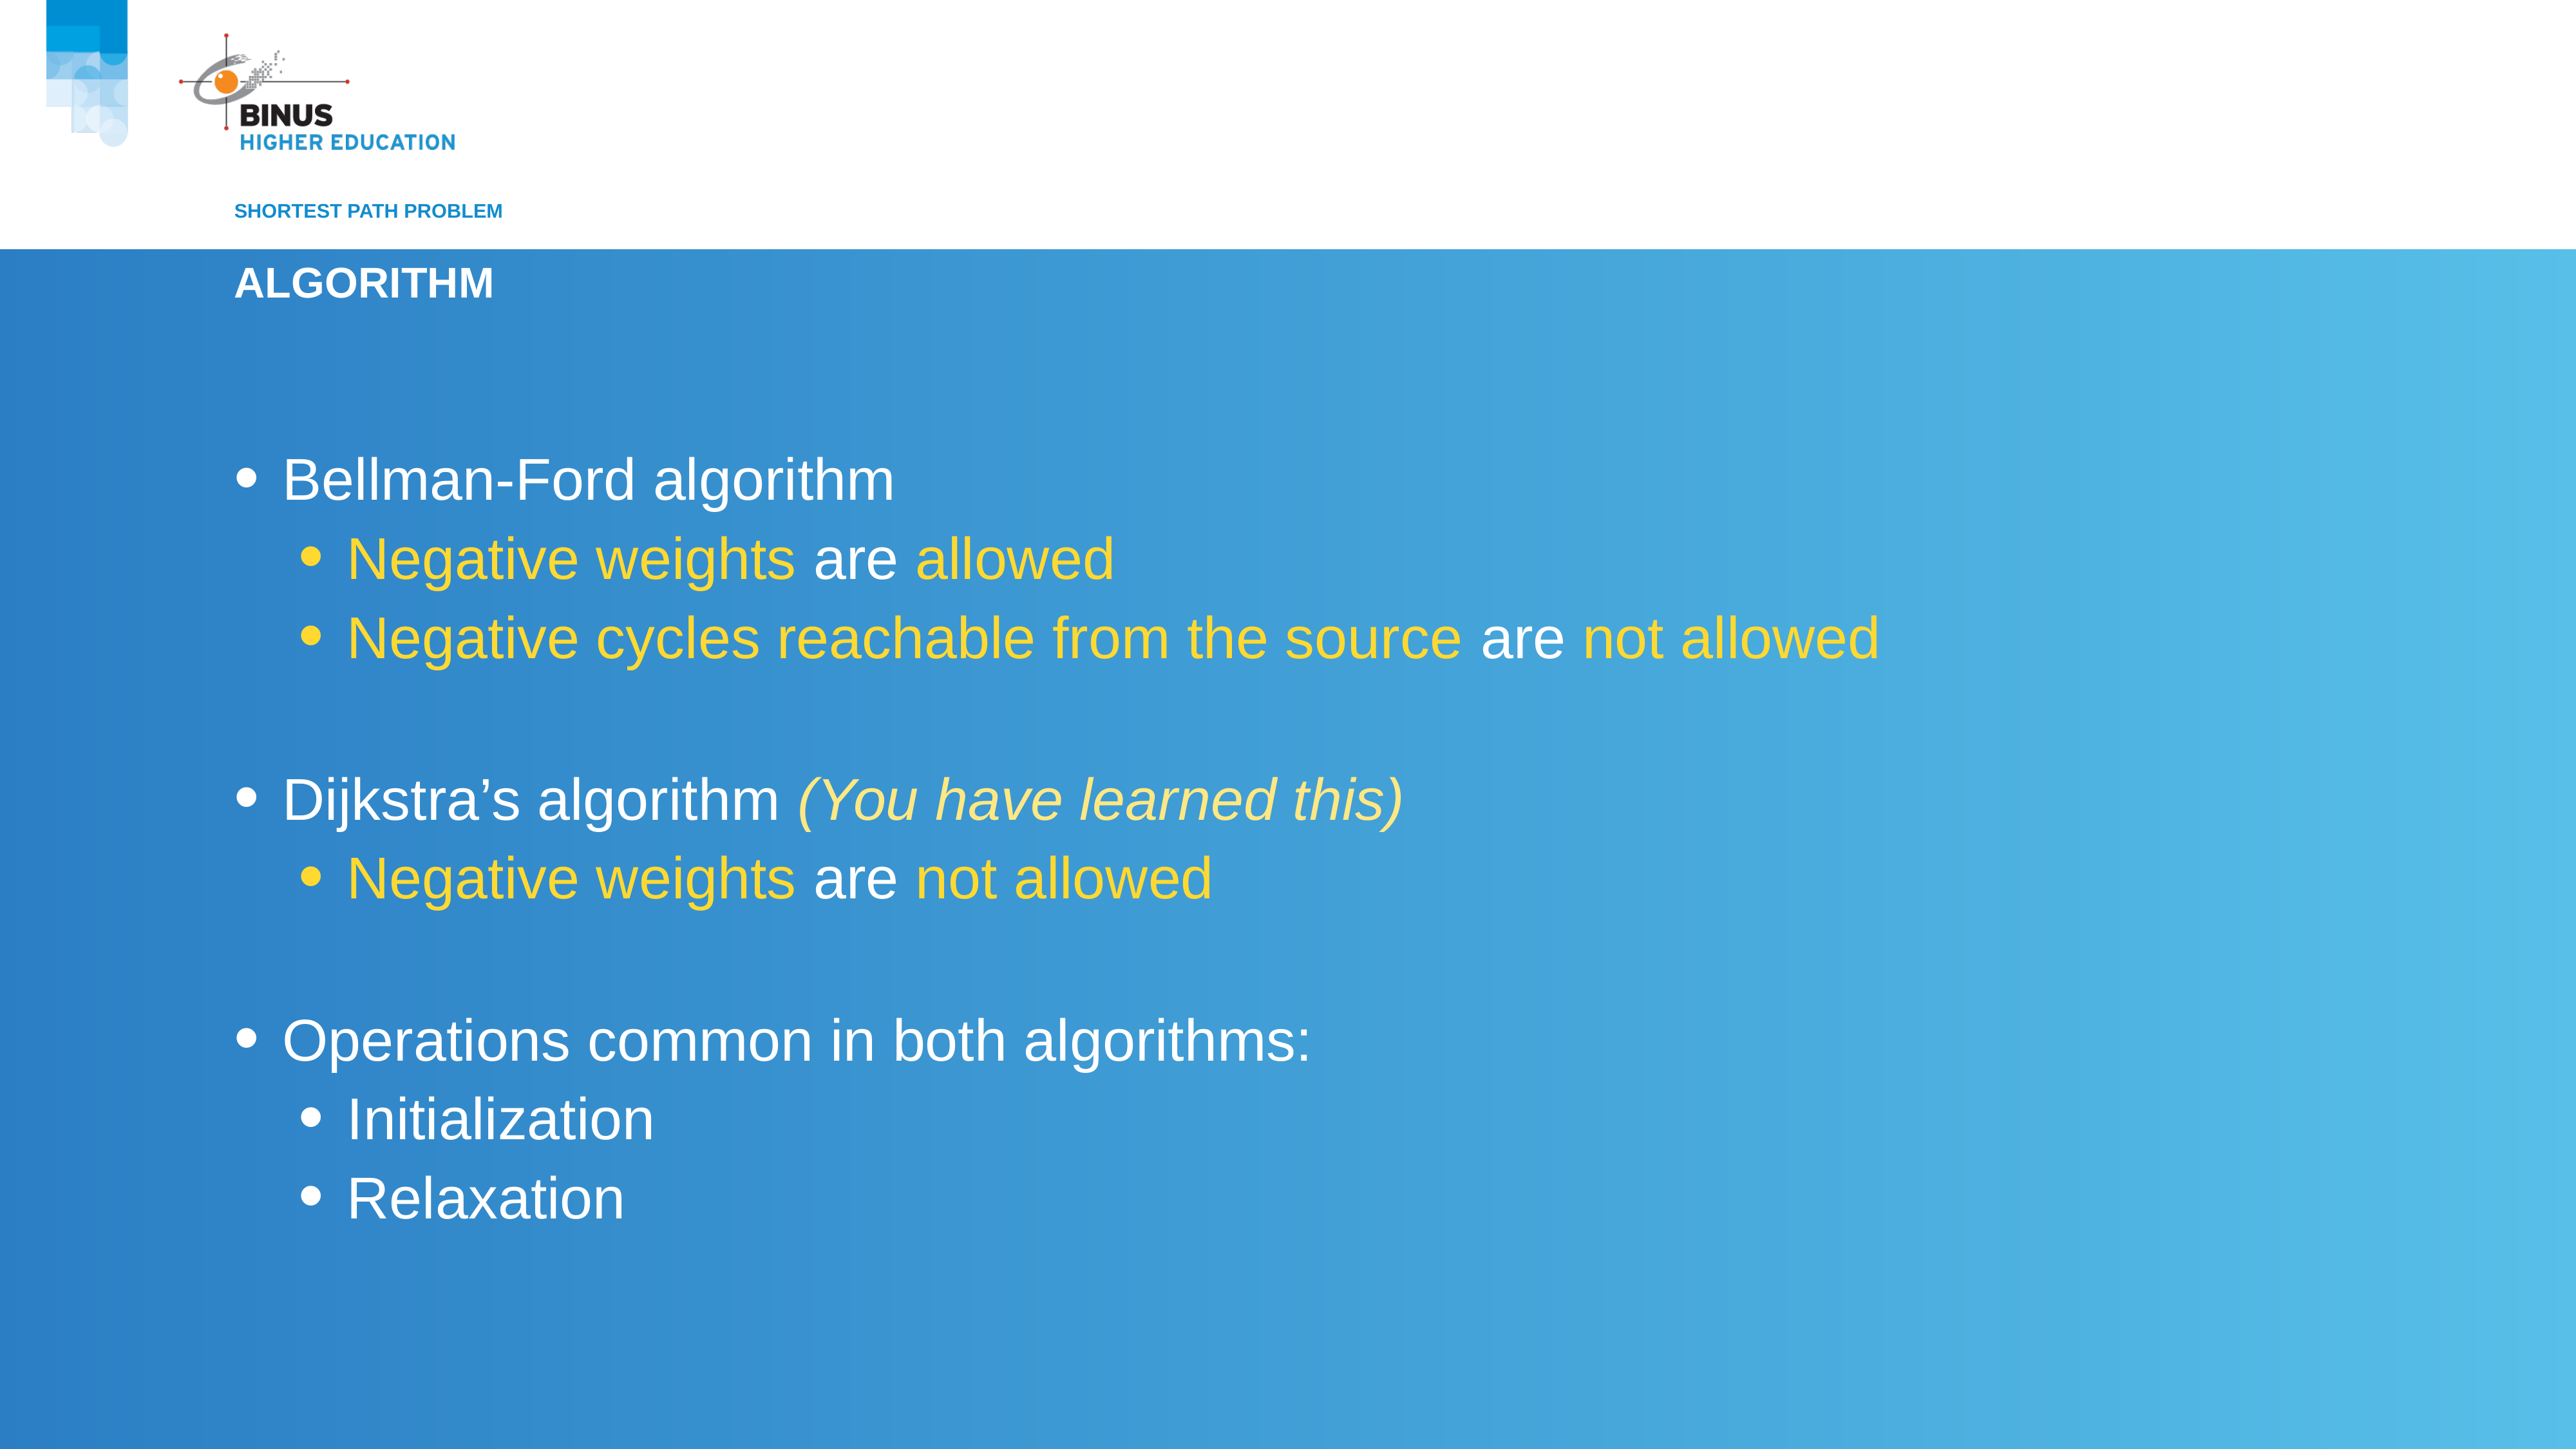

# Shortest path problem
Algorithm
Bellman-Ford algorithm
Negative weights are allowed
Negative cycles reachable from the source are not allowed

Dijkstra’s algorithm (You have learned this)
Negative weights are not allowed

Operations common in both algorithms:
Initialization
Relaxation